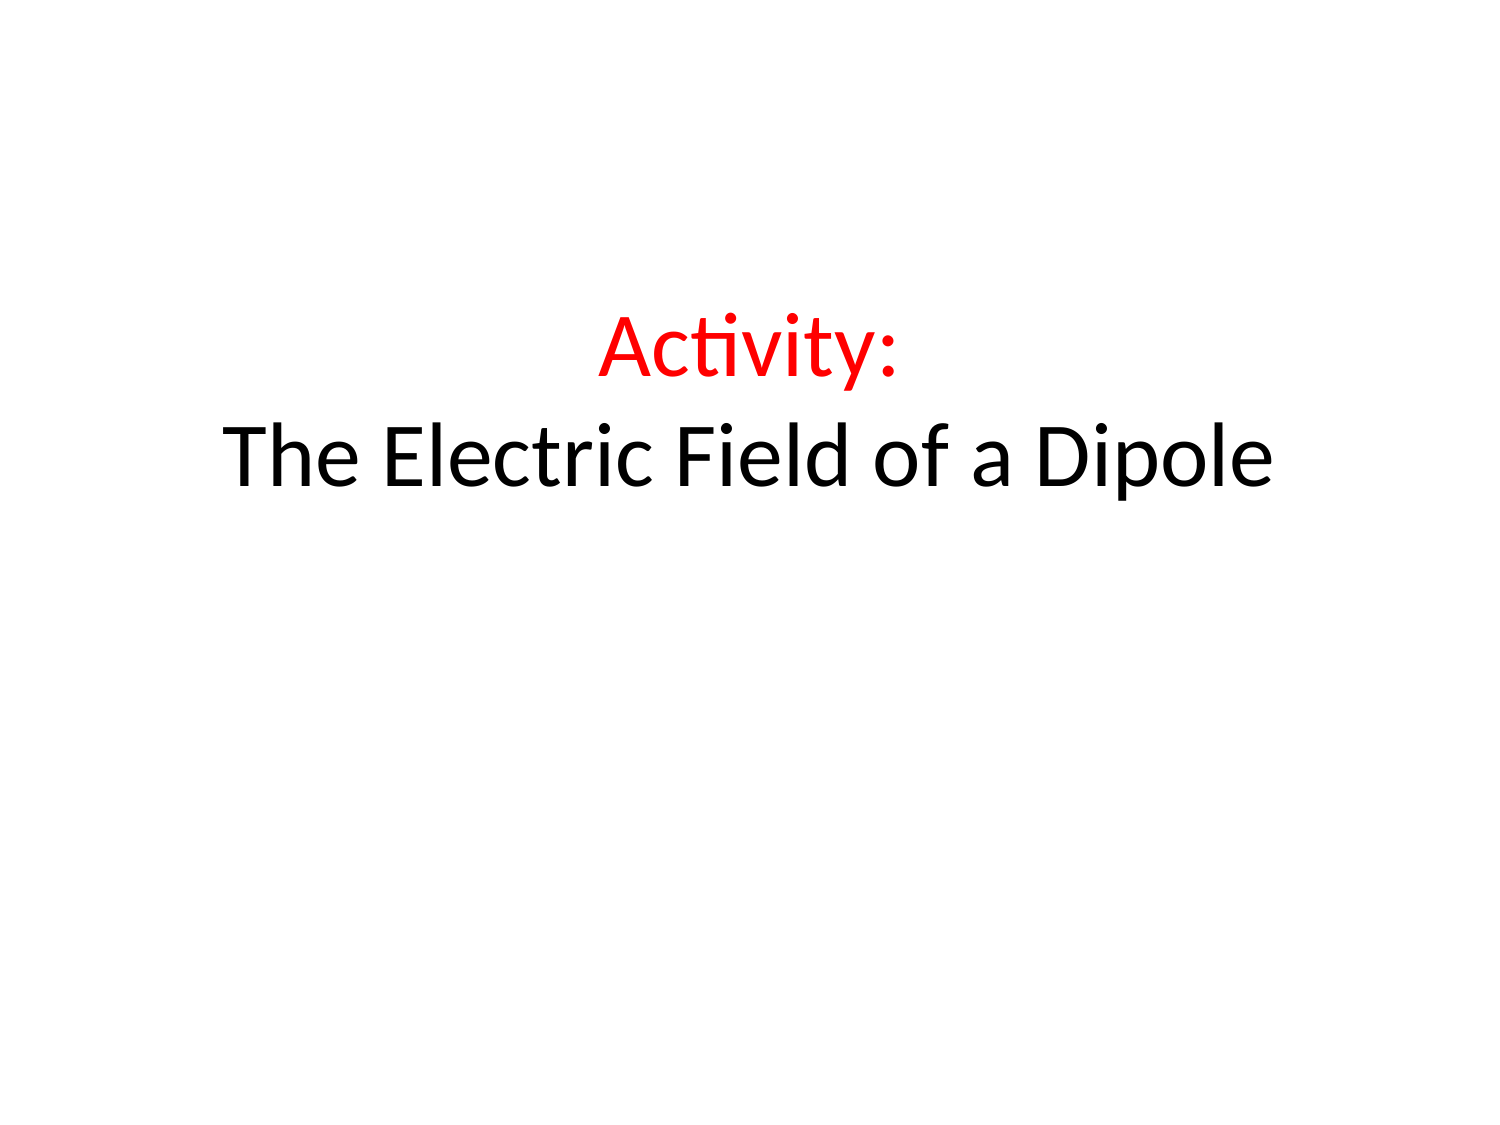

# Activity: The Electric Field of a Dipole